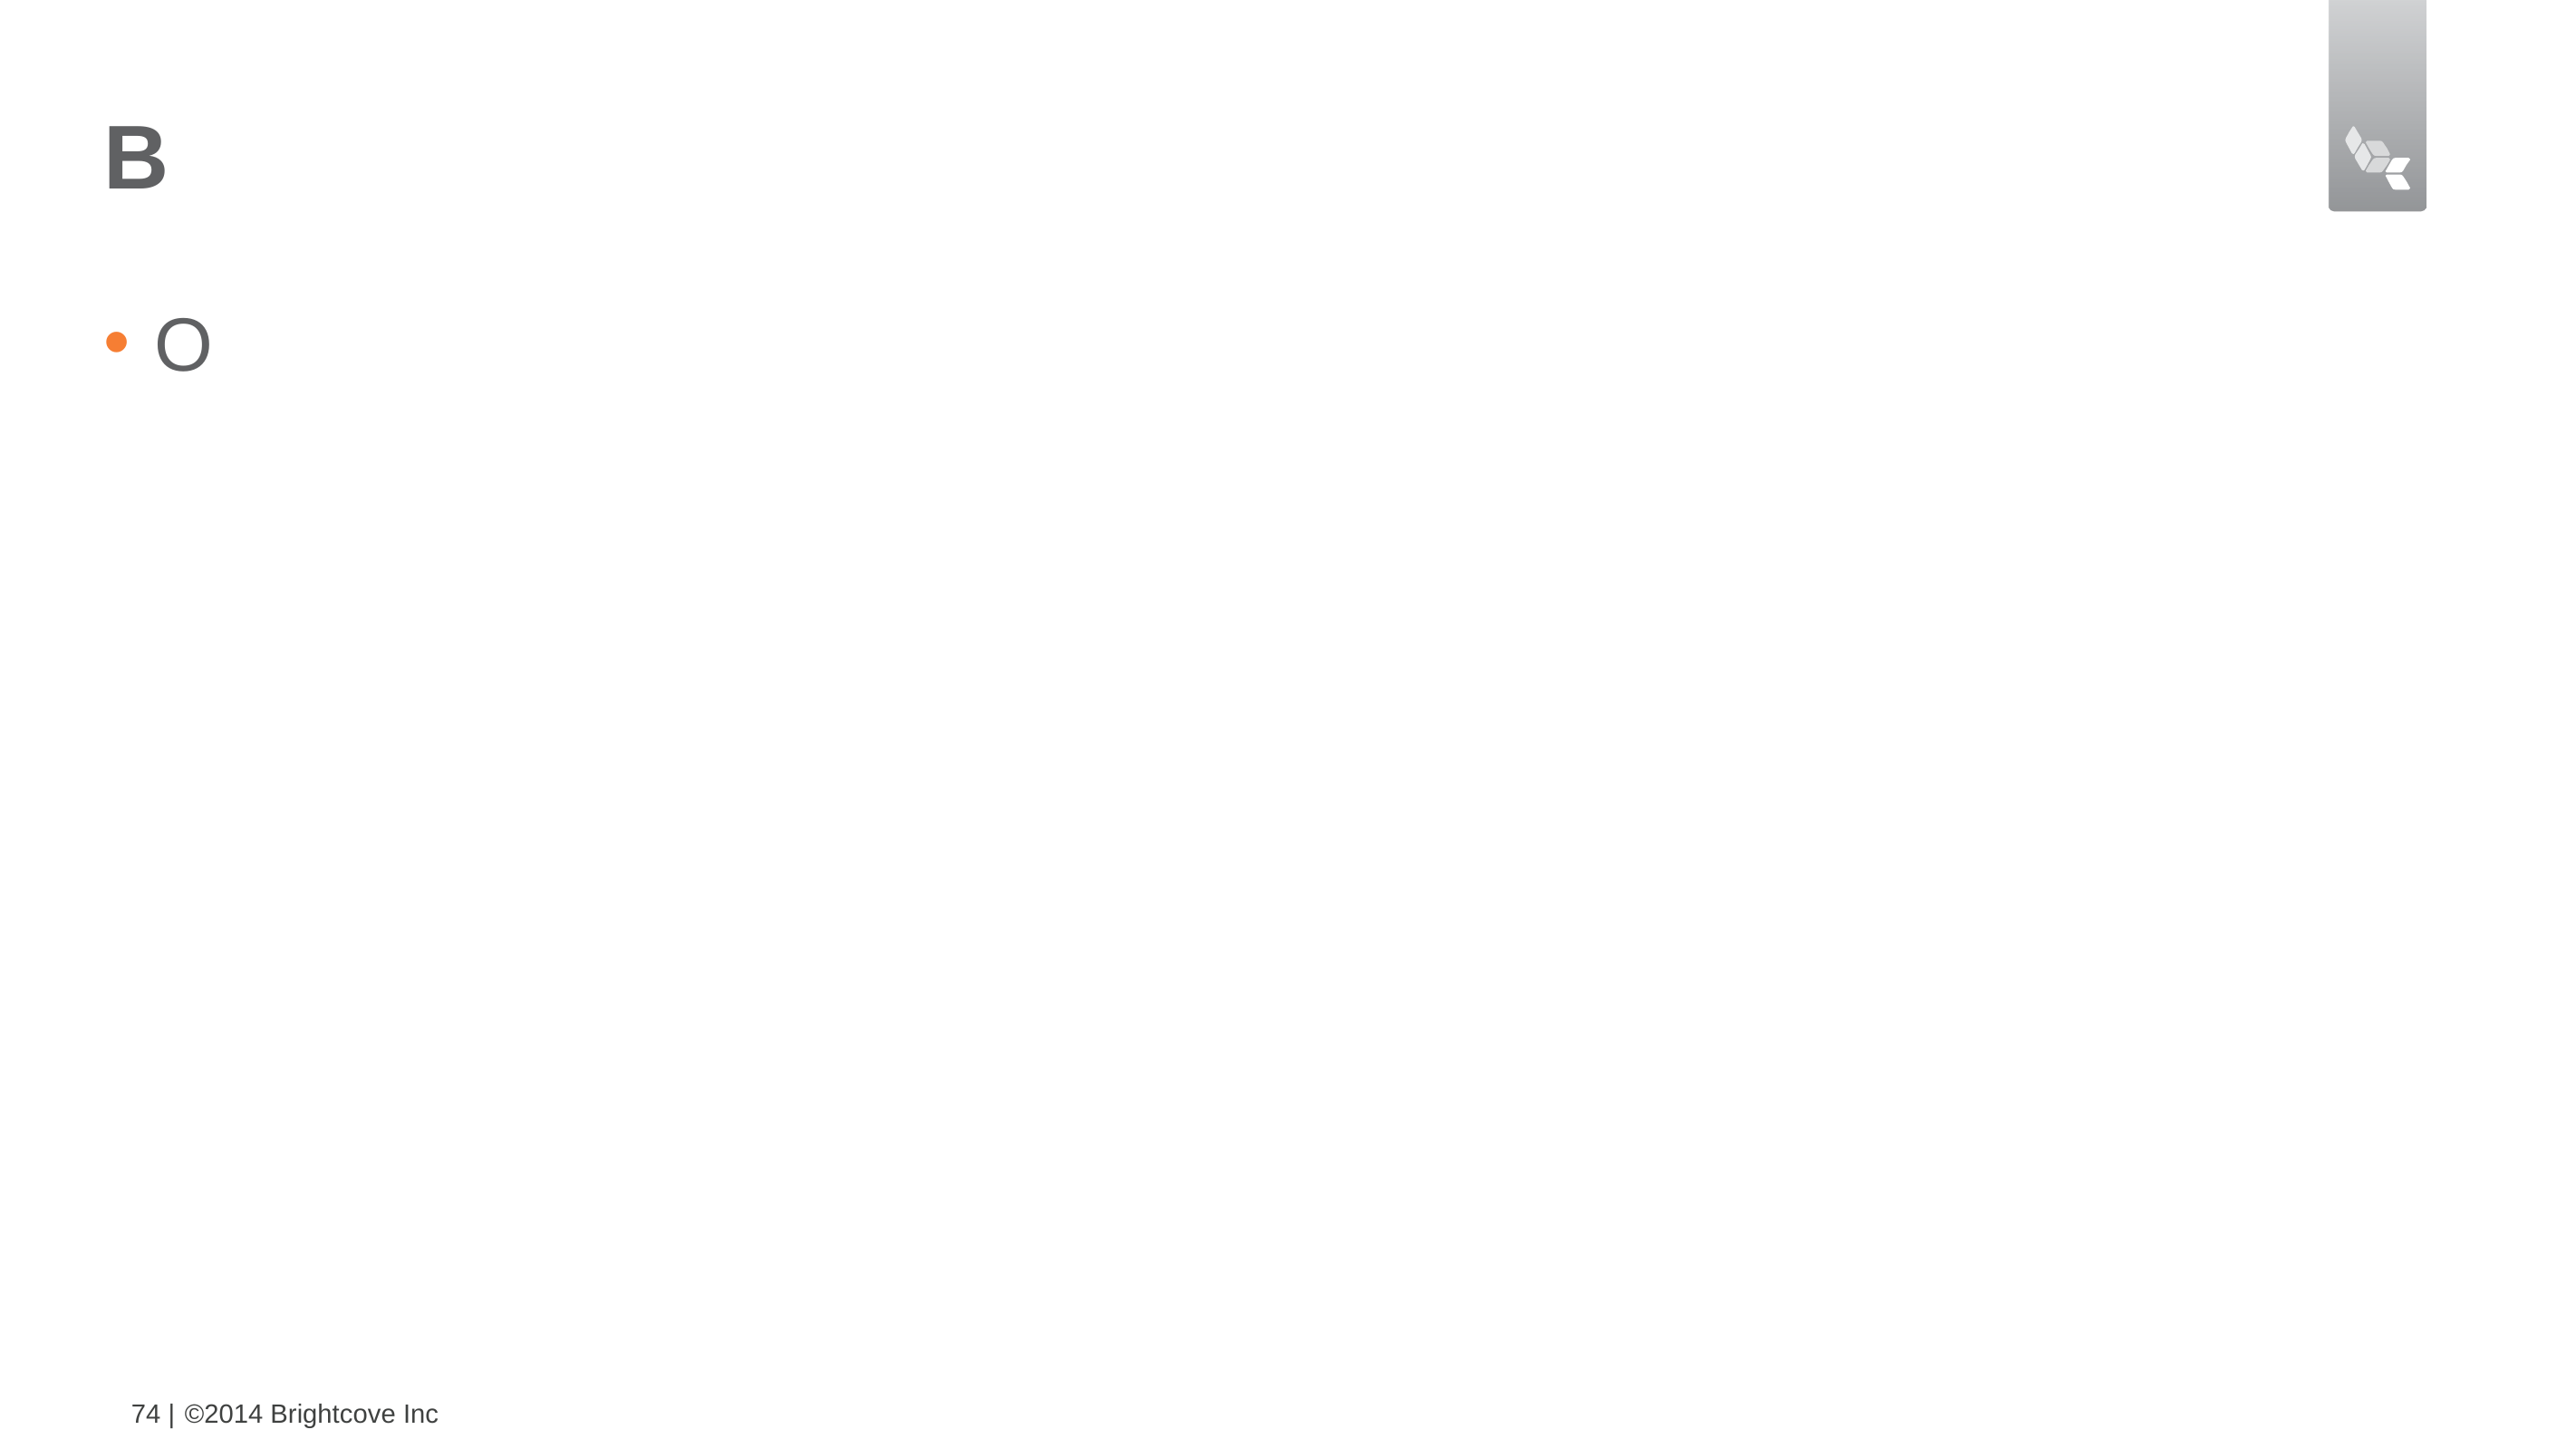

# B
O
74 |
©2014 Brightcove Inc